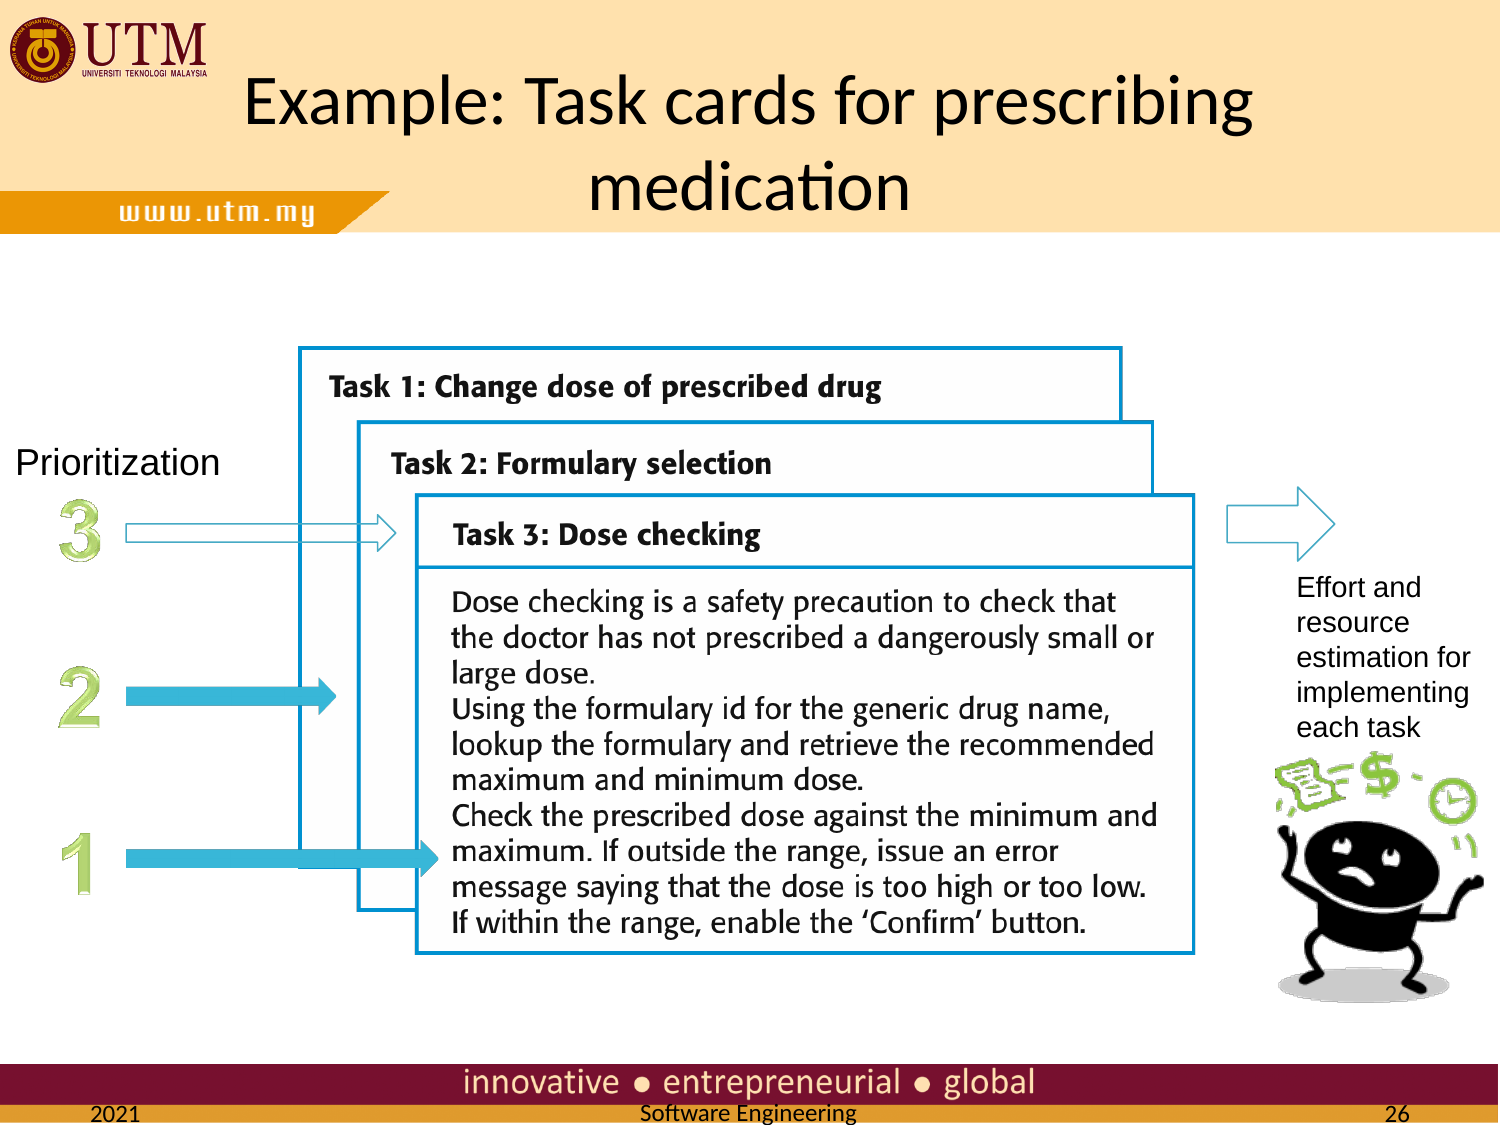

# Example: Task cards for prescribing medication

Prioritization

Effort and resource estimation for implementing each task

2021
26
Software Engineering